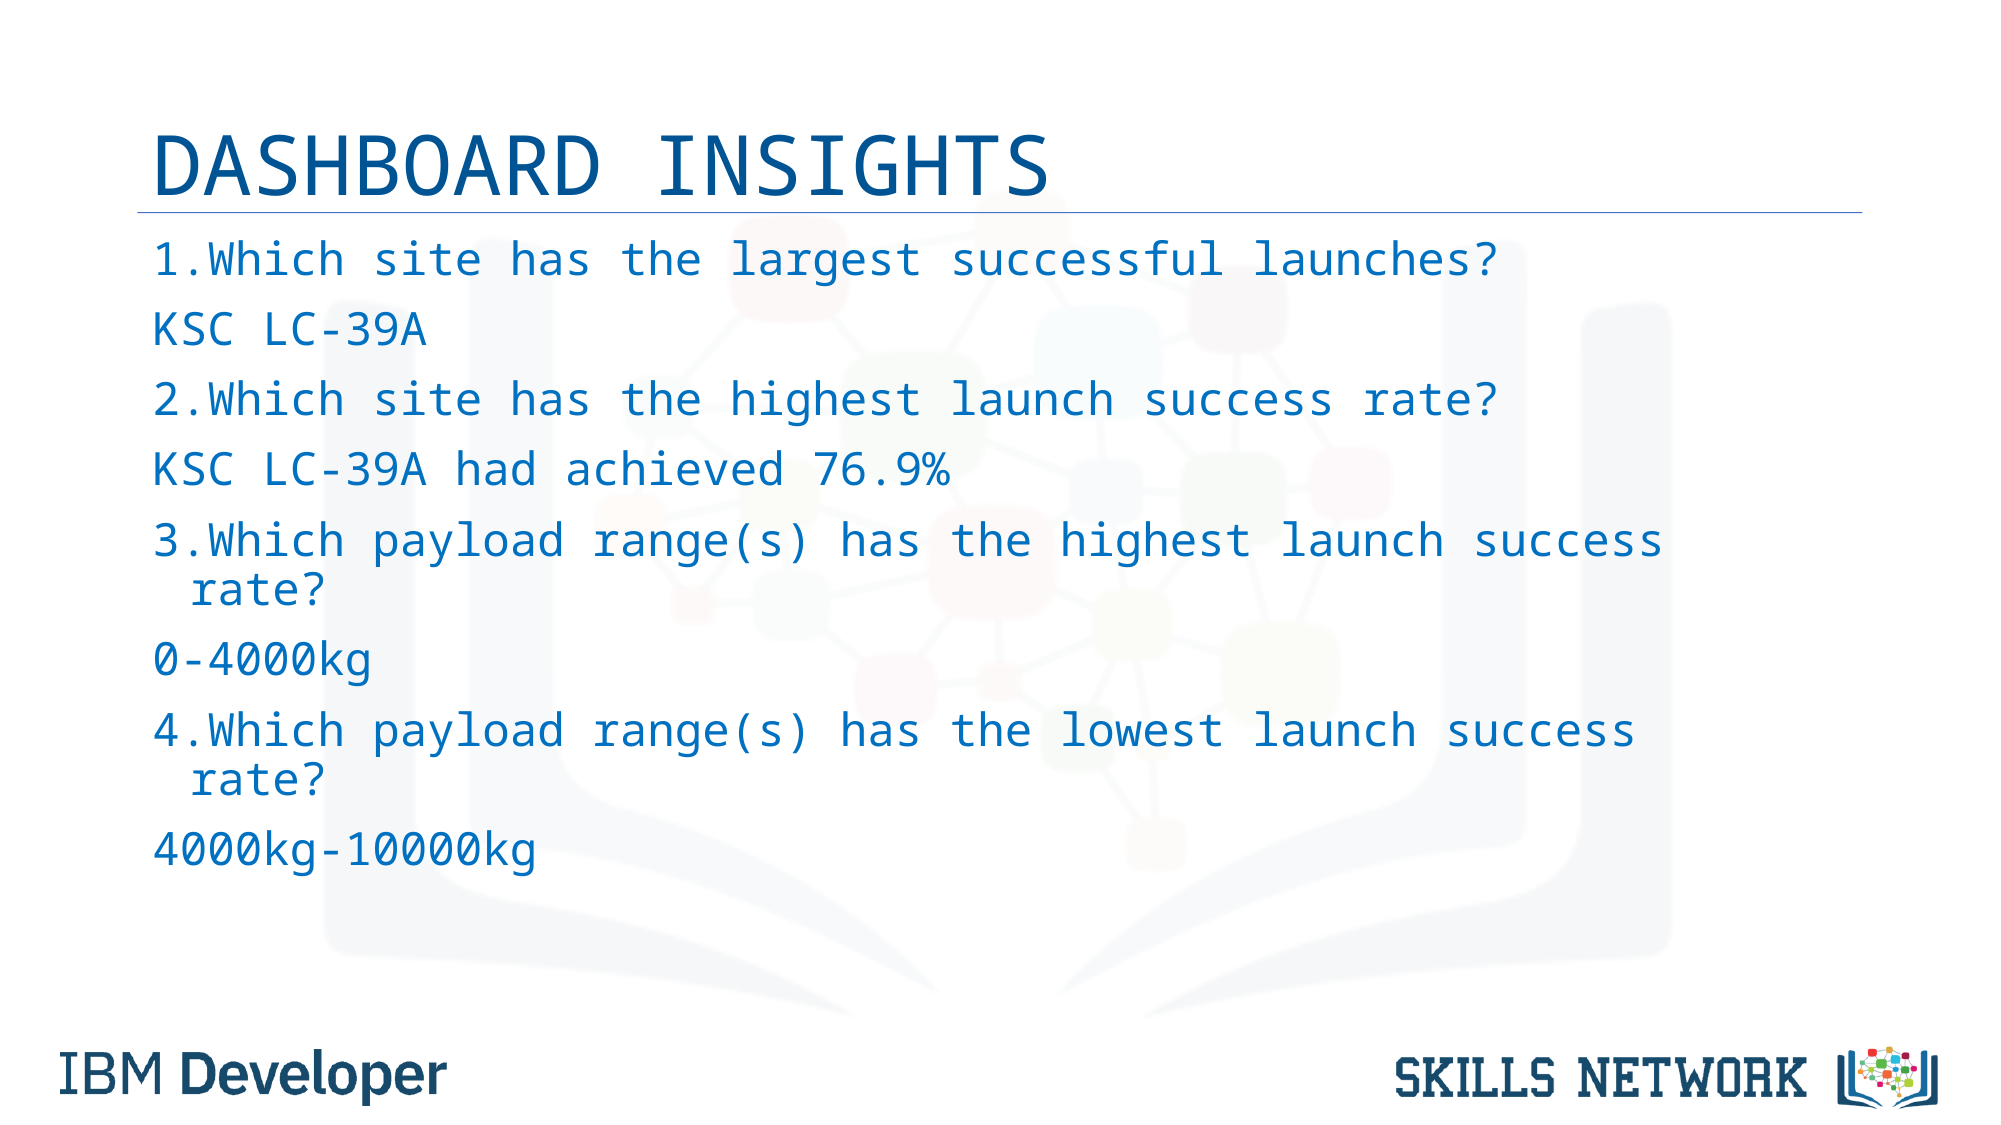

# DASHBOARD INSIGHTS
Which site has the largest successful launches?
KSC LC-39A
Which site has the highest launch success rate?
KSC LC-39A had achieved 76.9%
Which payload range(s) has the highest launch success rate?
0-4000kg
Which payload range(s) has the lowest launch success rate?
4000kg-10000kg